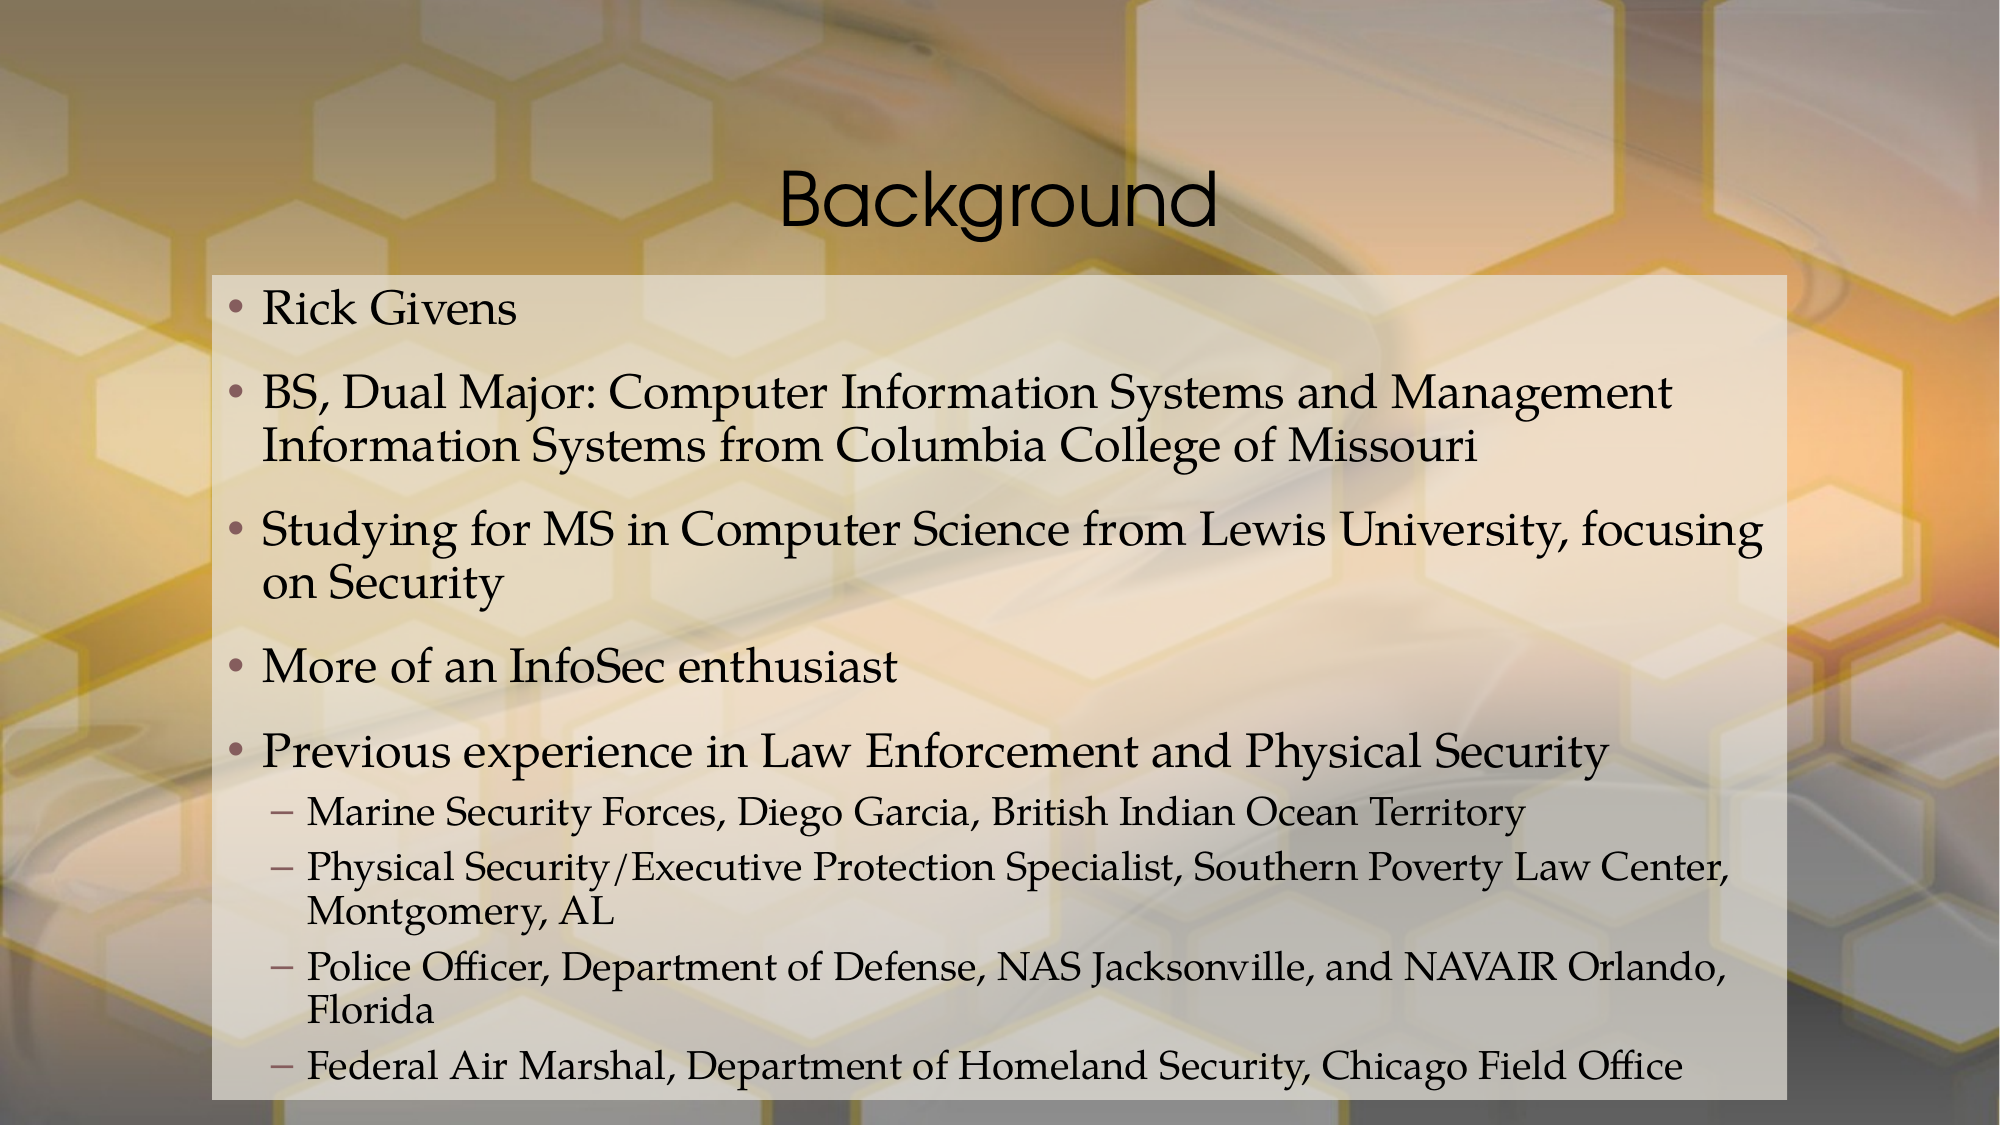

# Background
Rick Givens
BS, Dual Major: Computer Information Systems and Management Information Systems from Columbia College of Missouri
Studying for MS in Computer Science from Lewis University, focusing on Security
More of an InfoSec enthusiast
Previous experience in Law Enforcement and Physical Security
Marine Security Forces, Diego Garcia, British Indian Ocean Territory
Physical Security/Executive Protection Specialist, Southern Poverty Law Center, Montgomery, AL
Police Officer, Department of Defense, NAS Jacksonville, and NAVAIR Orlando, Florida
Federal Air Marshal, Department of Homeland Security, Chicago Field Office